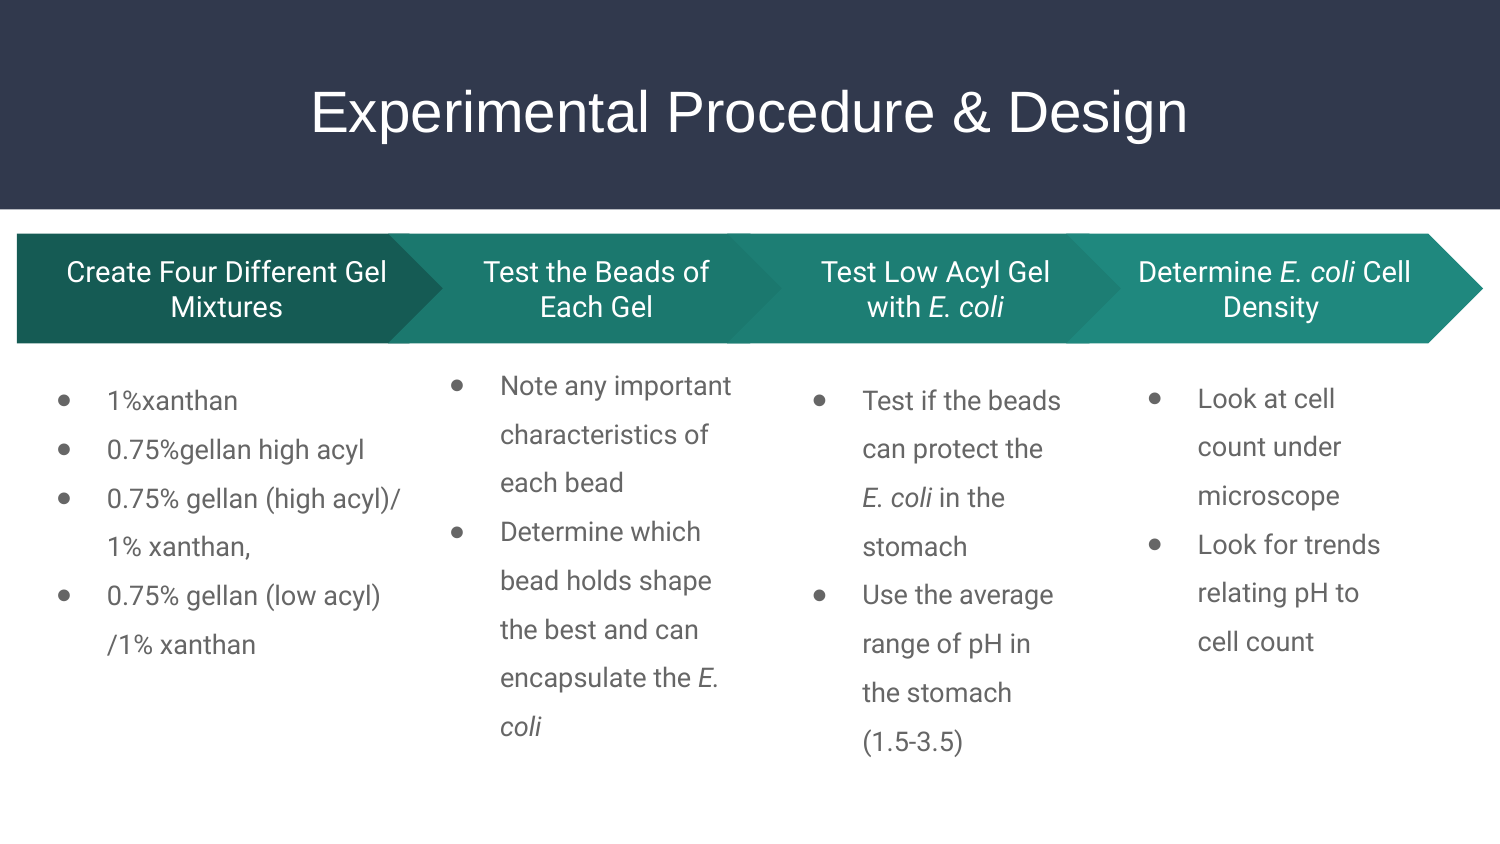

# Experimental Procedure & Design
Test the Beads of Each Gel

Note any important characteristics of each bead
Determine which bead holds shape the best and can encapsulate the E. coli
Determine E. coli Cell Density

Look at cell count under microscope
Look for trends relating pH to cell count
Test Low Acyl Gel with E. coli
Test if the beads can protect the E. coli in the stomach
Use the average range of pH in the stomach (1.5-3.5)

Create Four Different Gel Mixtures

1%xanthan
0.75%gellan high acyl
0.75% gellan (high acyl)/ 1% xanthan,
0.75% gellan (low acyl) /1% xanthan